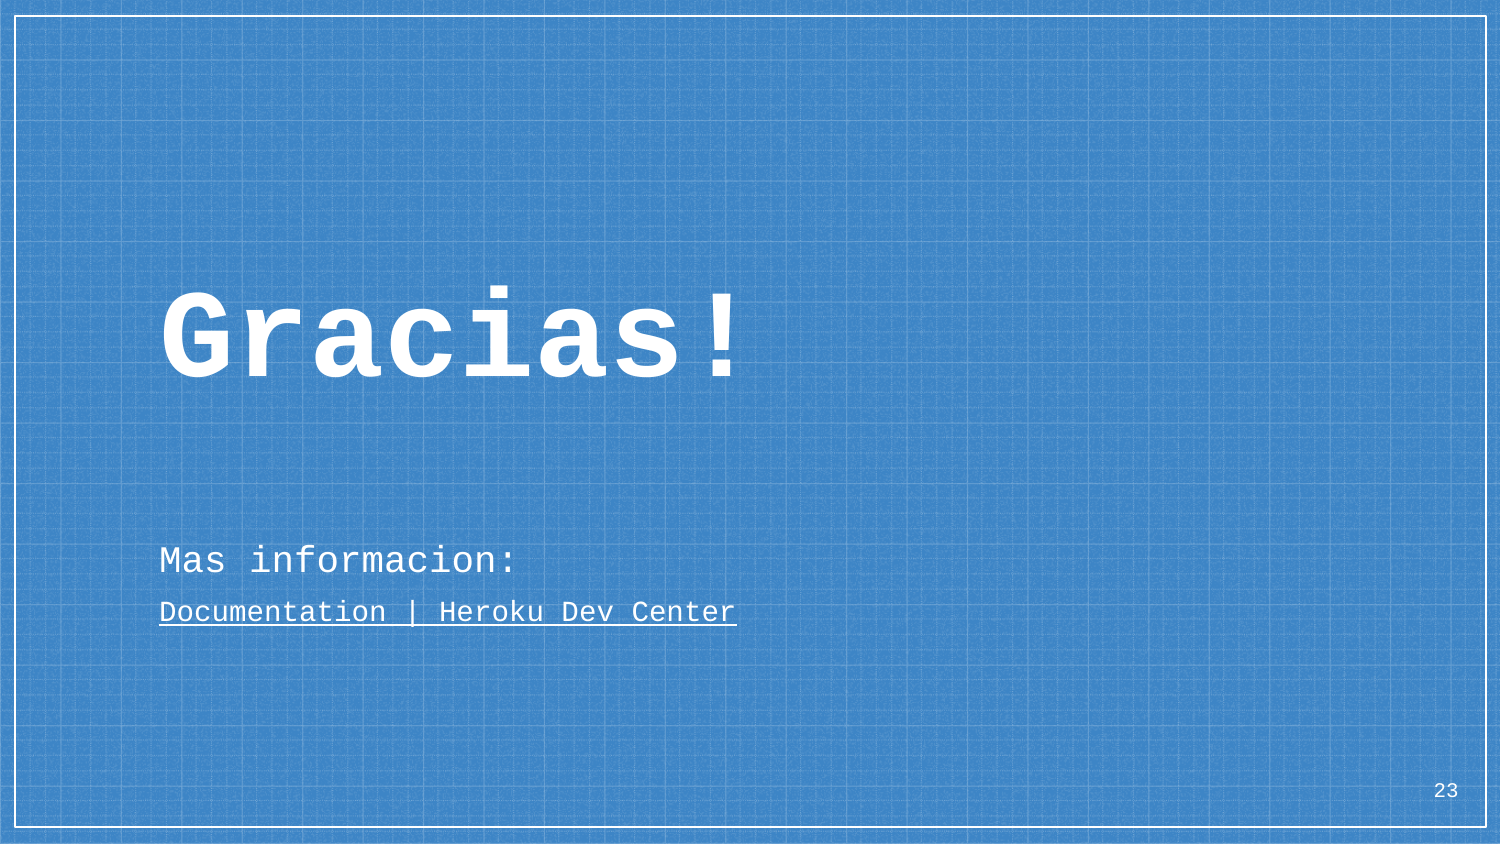

Gracias!
Mas informacion:
Documentation | Heroku Dev Center
23